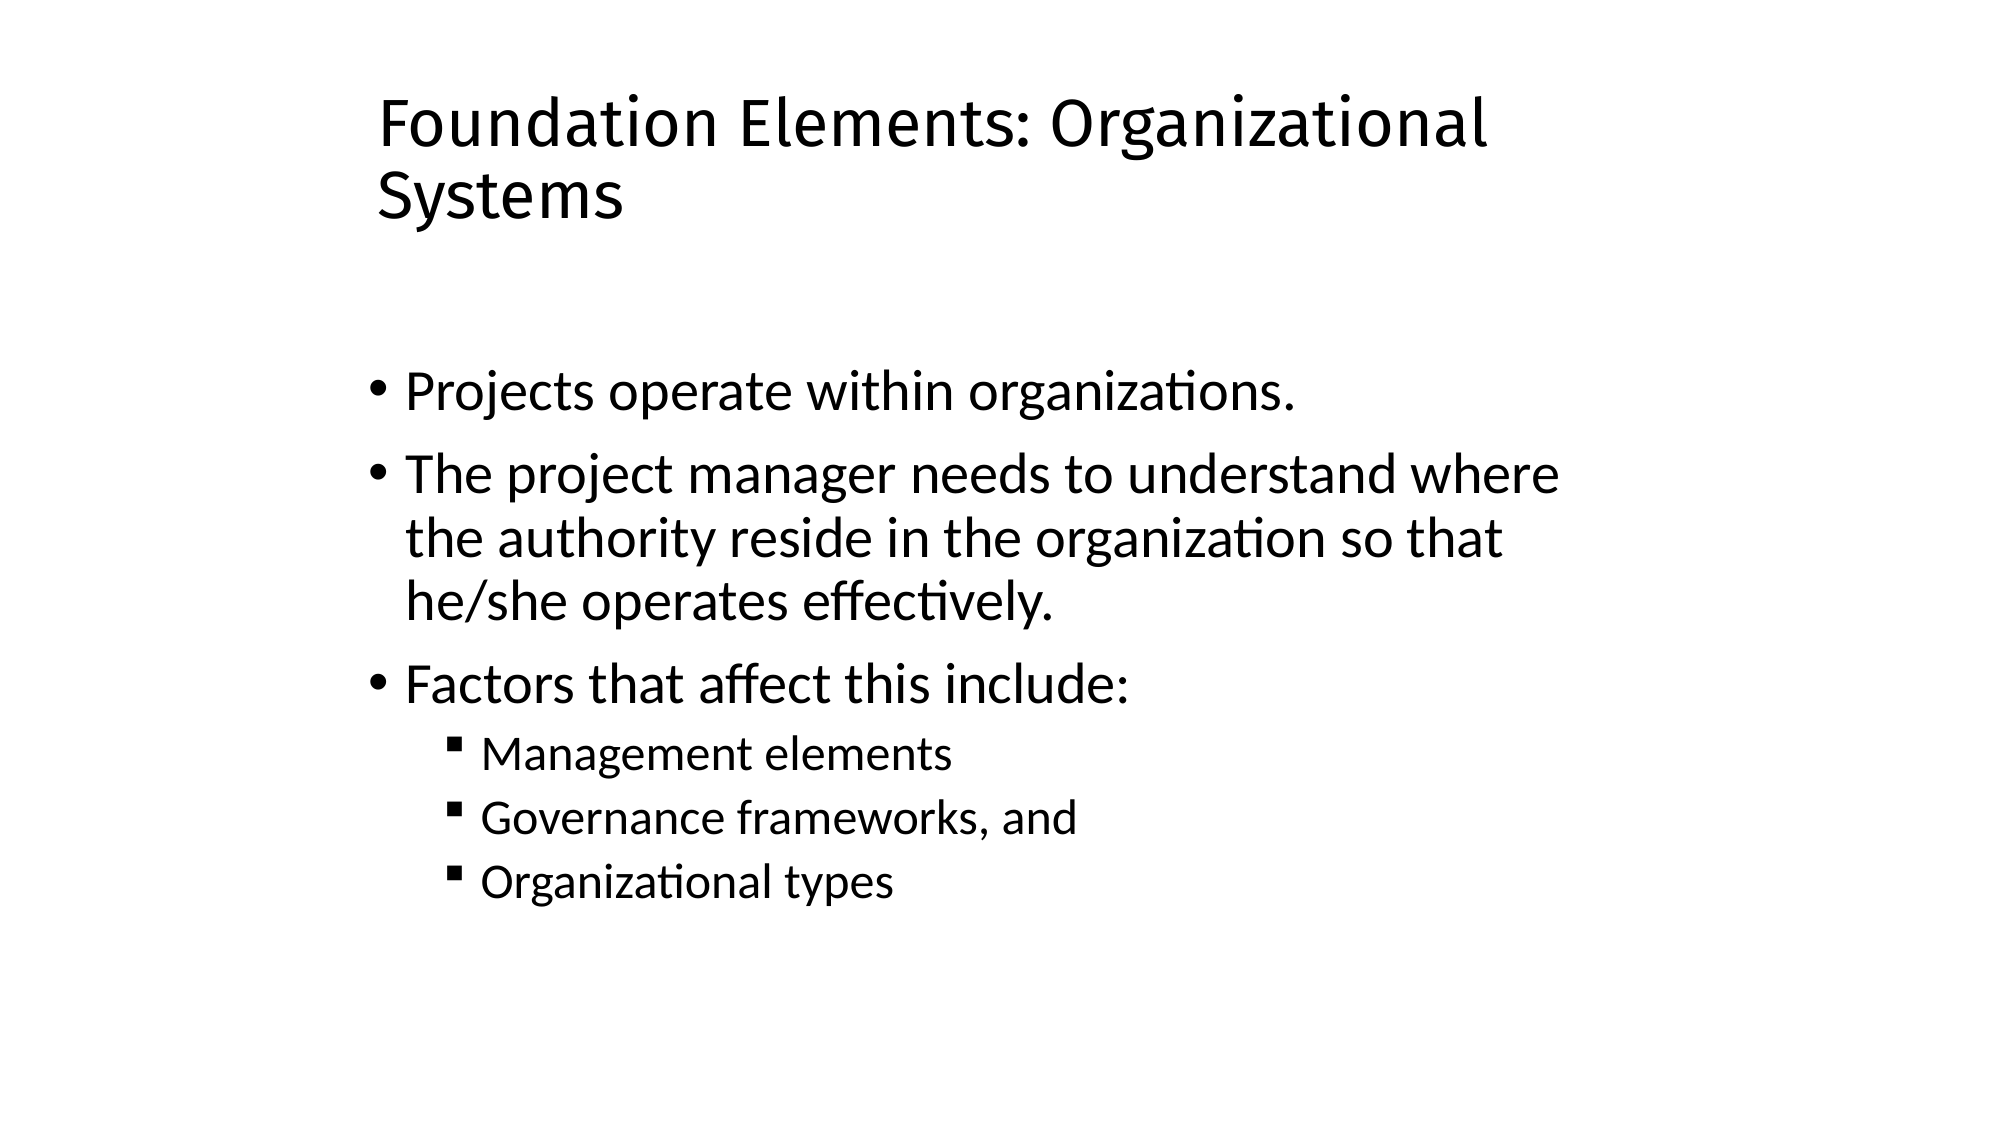

# Foundation Elements: Organizational Systems

Projects operate within organizations.
The project manager needs to understand where the authority reside in the organization so that he/she operates effectively.
Factors that affect this include:
Management elements
Governance frameworks, and
Organizational types
The PMI Registered Education Provider logo is a registered mark of the Project Management Institute, Inc.